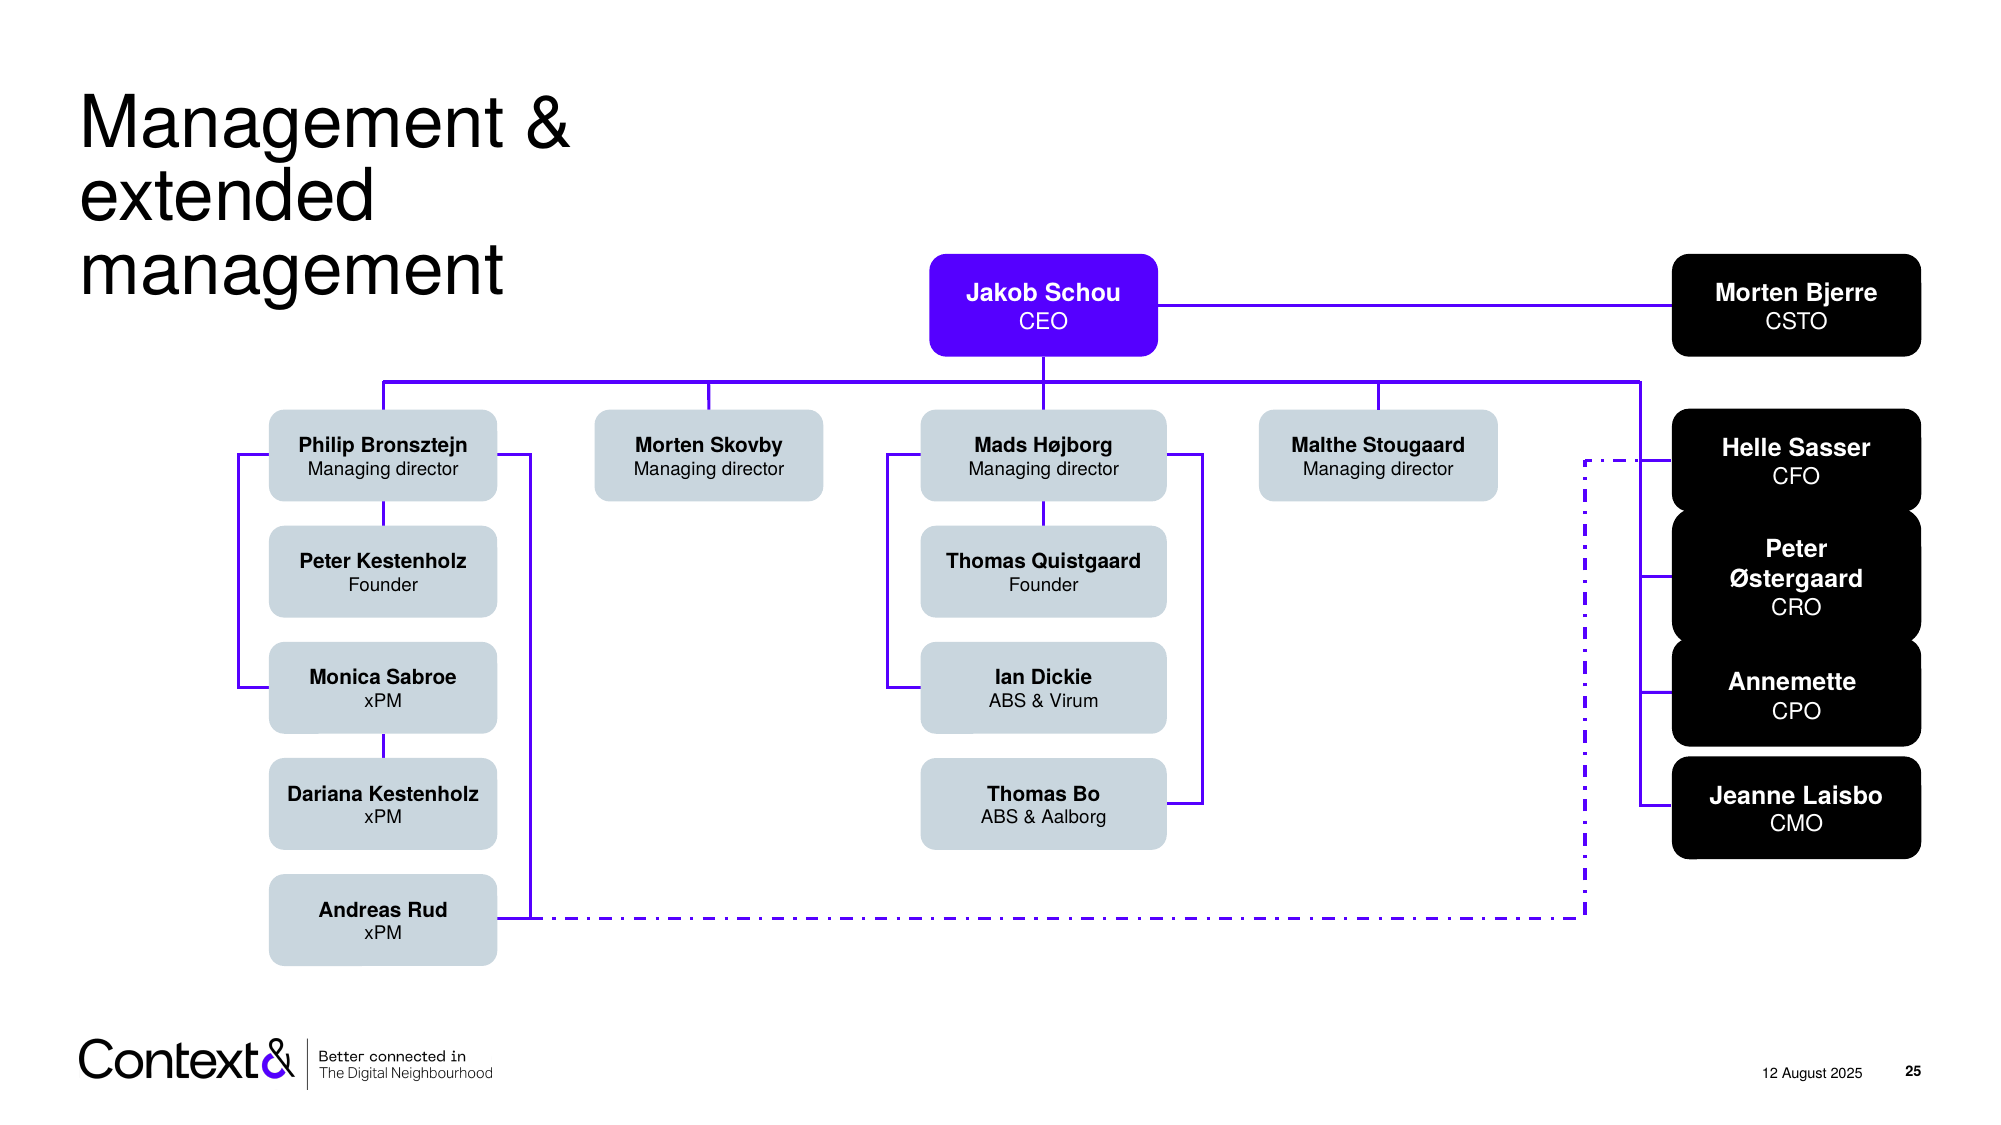

# Management & extended management
Jakob Schou
CEO
Morten Bjerre
CSTO
Malthe Stougaard
Managing director
Helle Sasser
CFO
Philip Bronsztejn
Managing director
Mads Højborg
Managing director
Morten Skovby
Managing director

Peter Kestenholz
Founder
Thomas Quistgaard
Founder
Peter Østergaard
CRO
Annemette
CPO
Monica Sabroe
xPM
Ian Dickie
ABS & Virum
Dariana Kestenholz
xPM
Jeanne Laisbo
CMO
Thomas Bo
ABS & Aalborg
Andreas Rud
xPM
12 August 2025
25